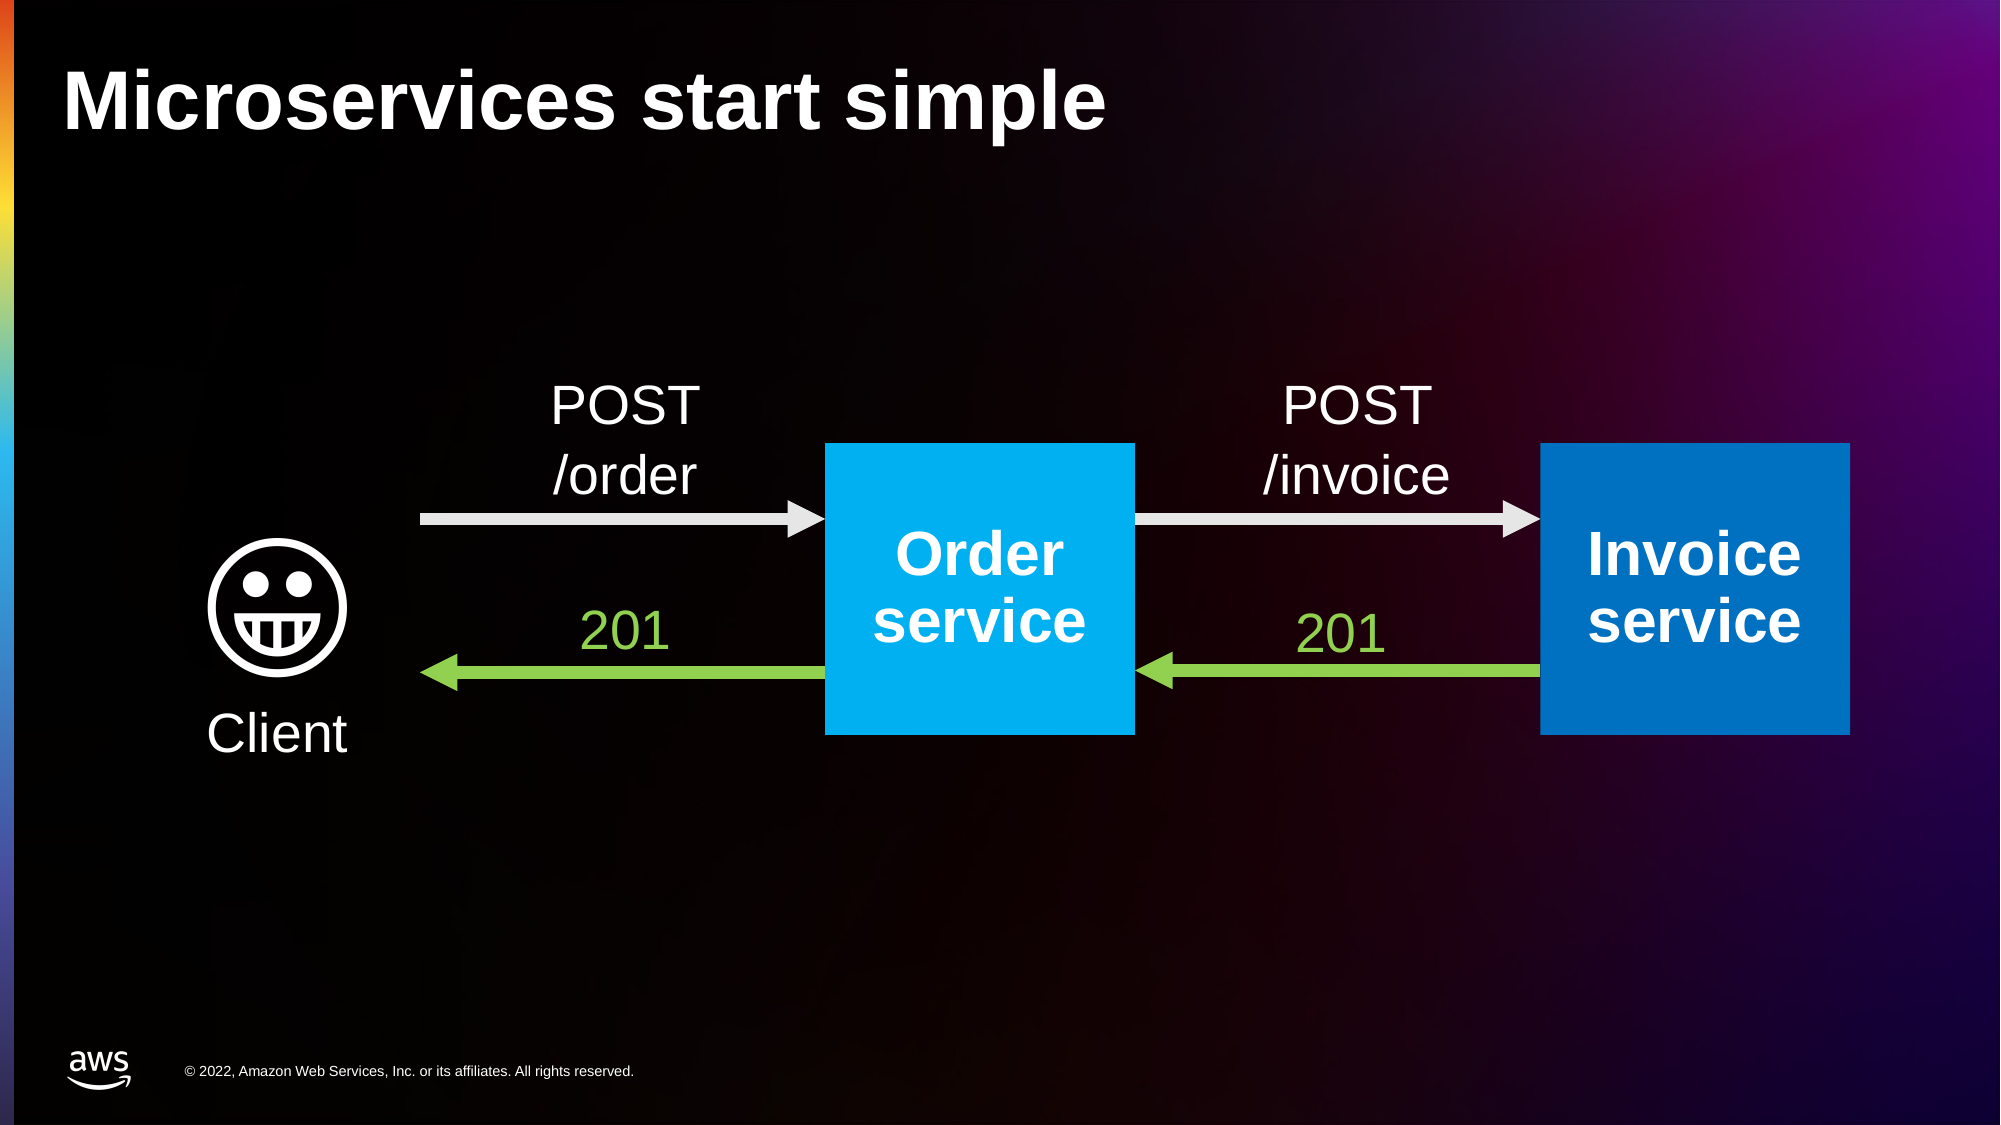

# Microservices start simple
POST
/order
POST
/invoice
Order service
Invoice service
😀

201
201
Client